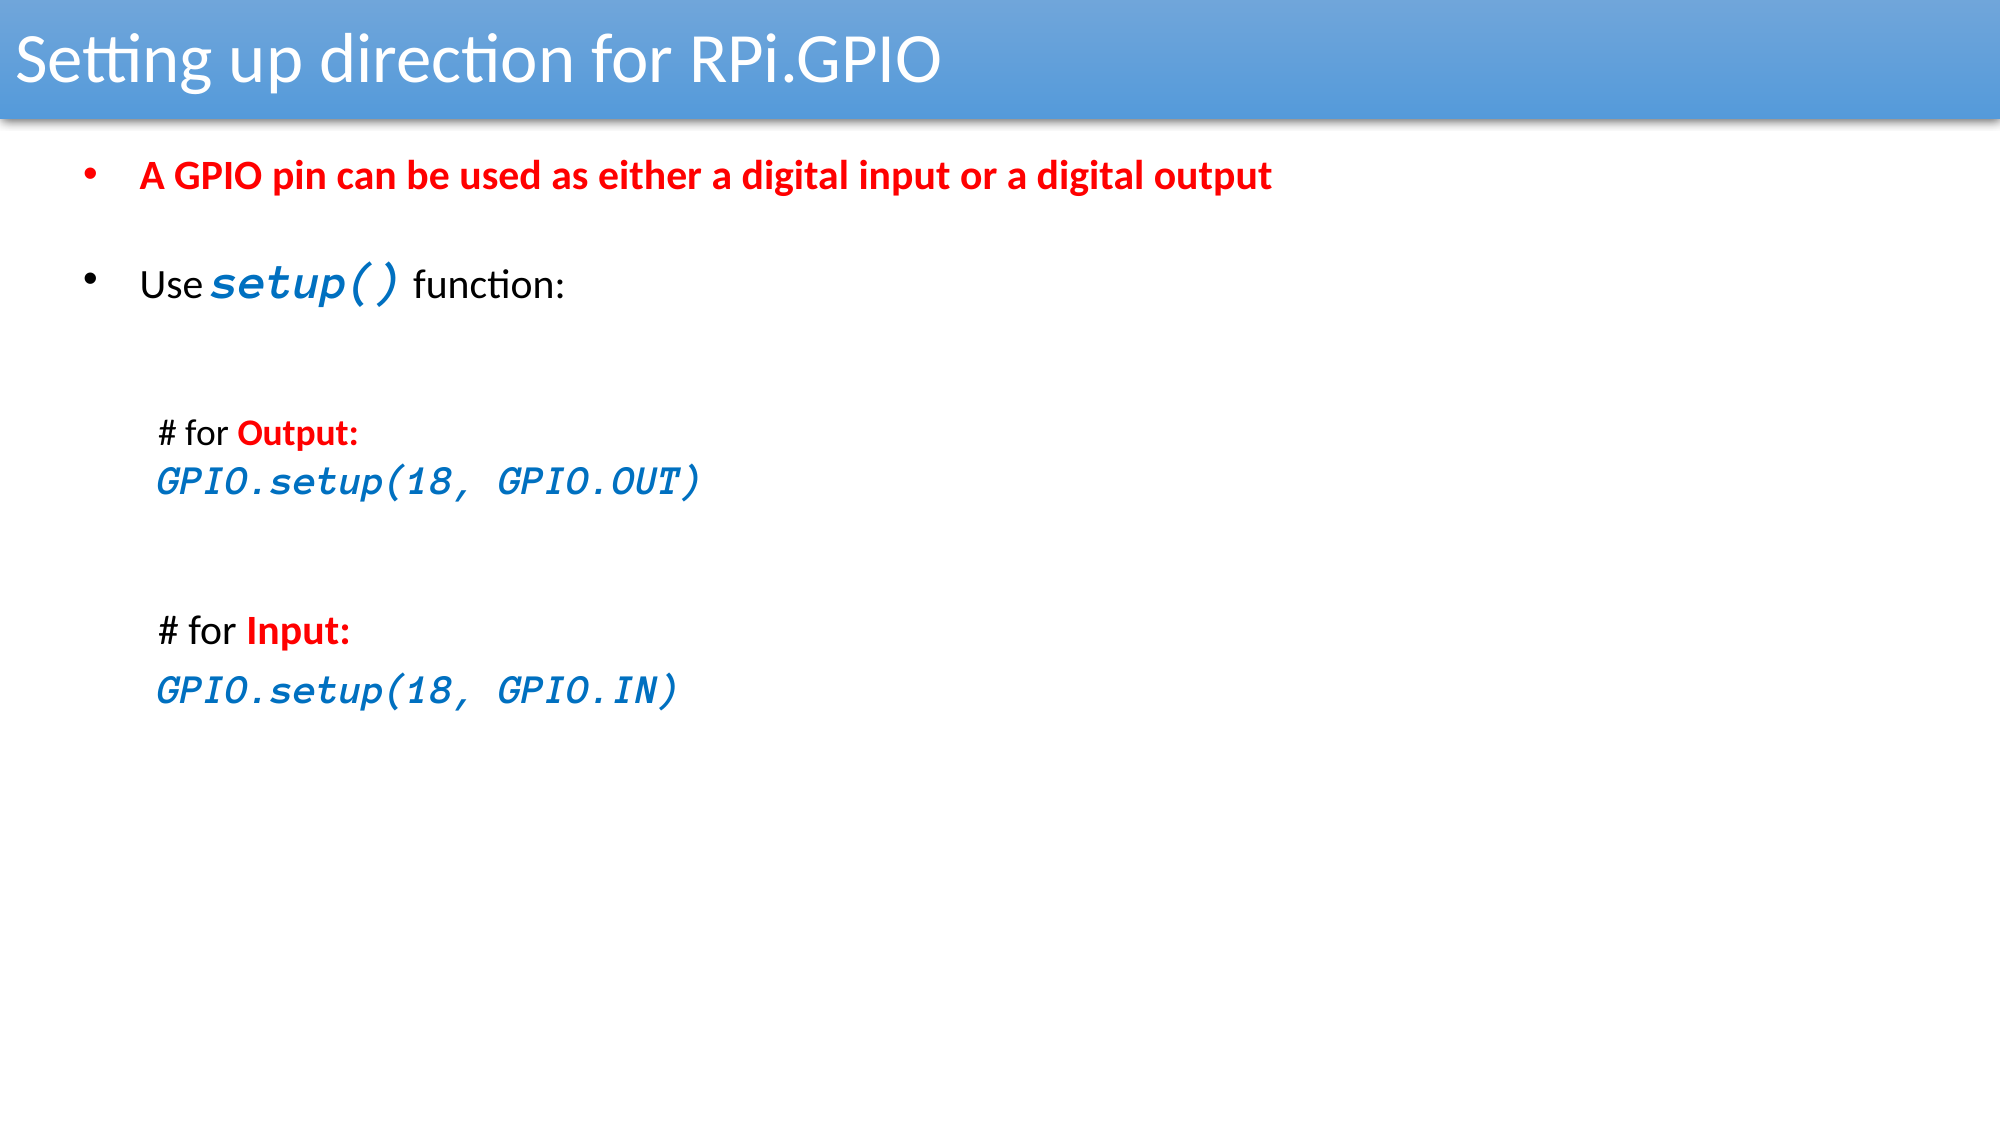

Setting up direction for RPi.GPIO
A GPIO pin can be used as either a digital input or a digital output

Use setup() function:

# for Output:
GPIO.setup(18, GPIO.OUT)

# for Input:
GPIO.setup(18, GPIO.IN)